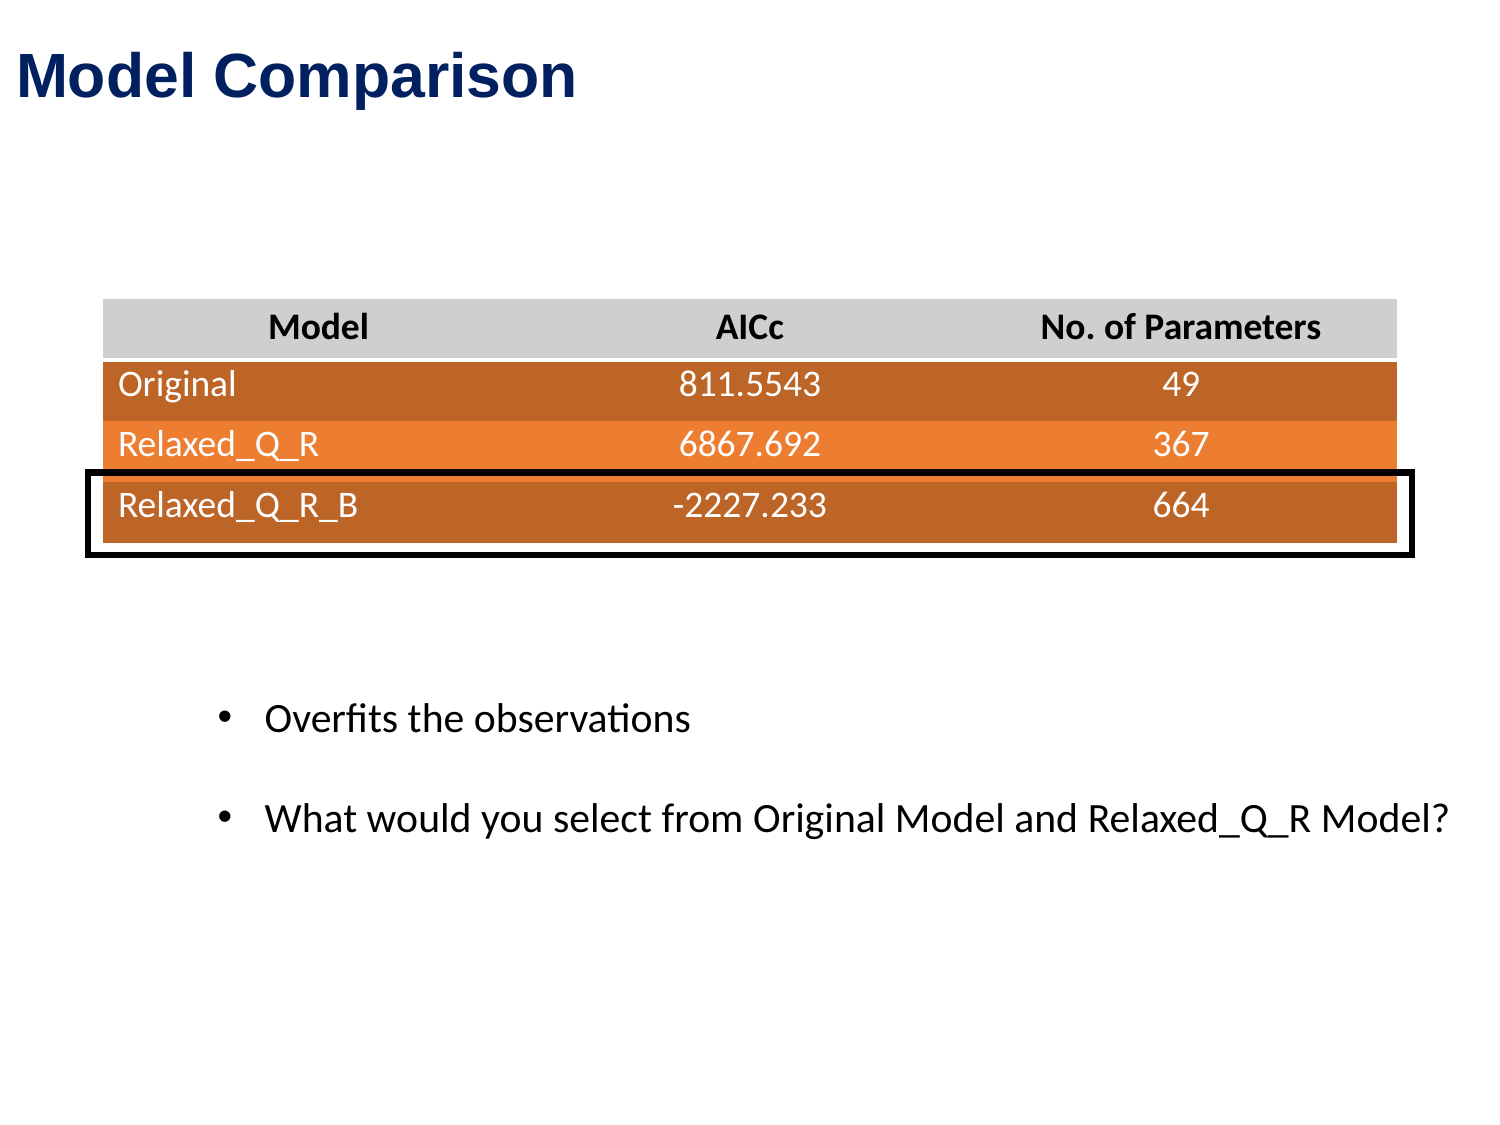

14
Model Comparison
| Model | AICc | No. of Parameters |
| --- | --- | --- |
| Original | 811.5543 | 49 |
| Relaxed\_Q\_R | 6867.692 | 367 |
| Relaxed\_Q\_R\_B | -2227.233 | 664 |

Overfits the observations

What would you select from Original Model and Relaxed_Q_R Model?